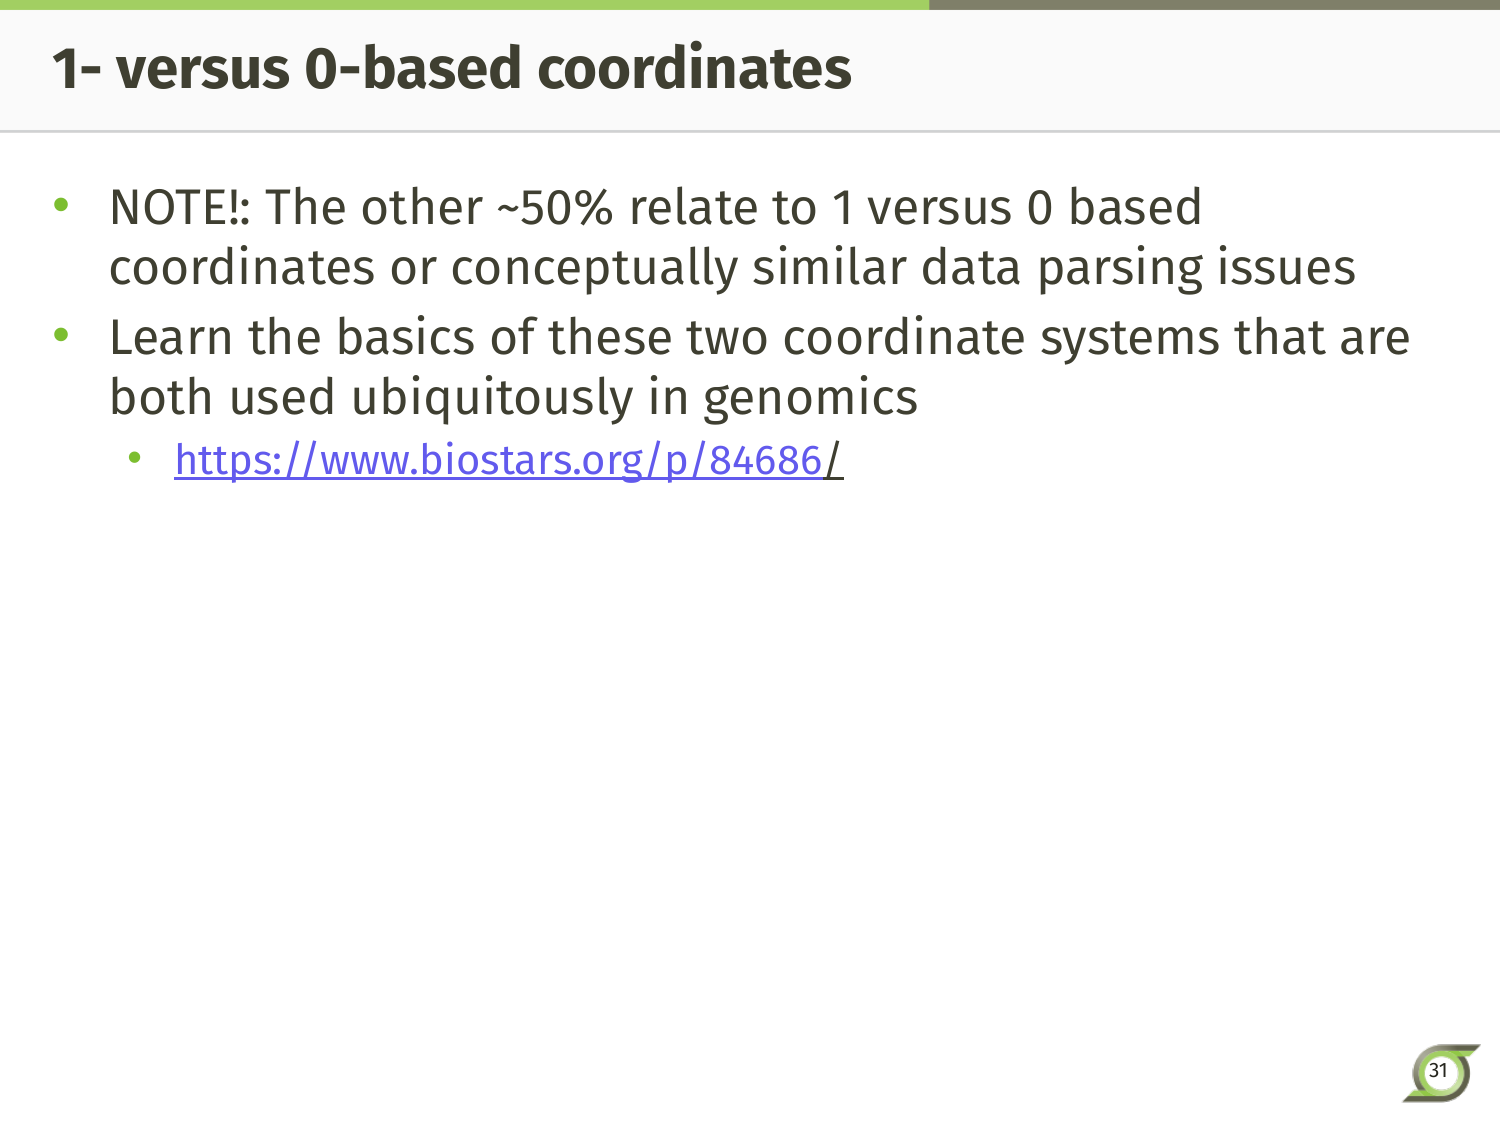

# 1- versus 0-based coordinates
NOTE!: The other ~50% relate to 1 versus 0 based coordinates or conceptually similar data parsing issues
Learn the basics of these two coordinate systems that are both used ubiquitously in genomics
https://www.biostars.org/p/84686/